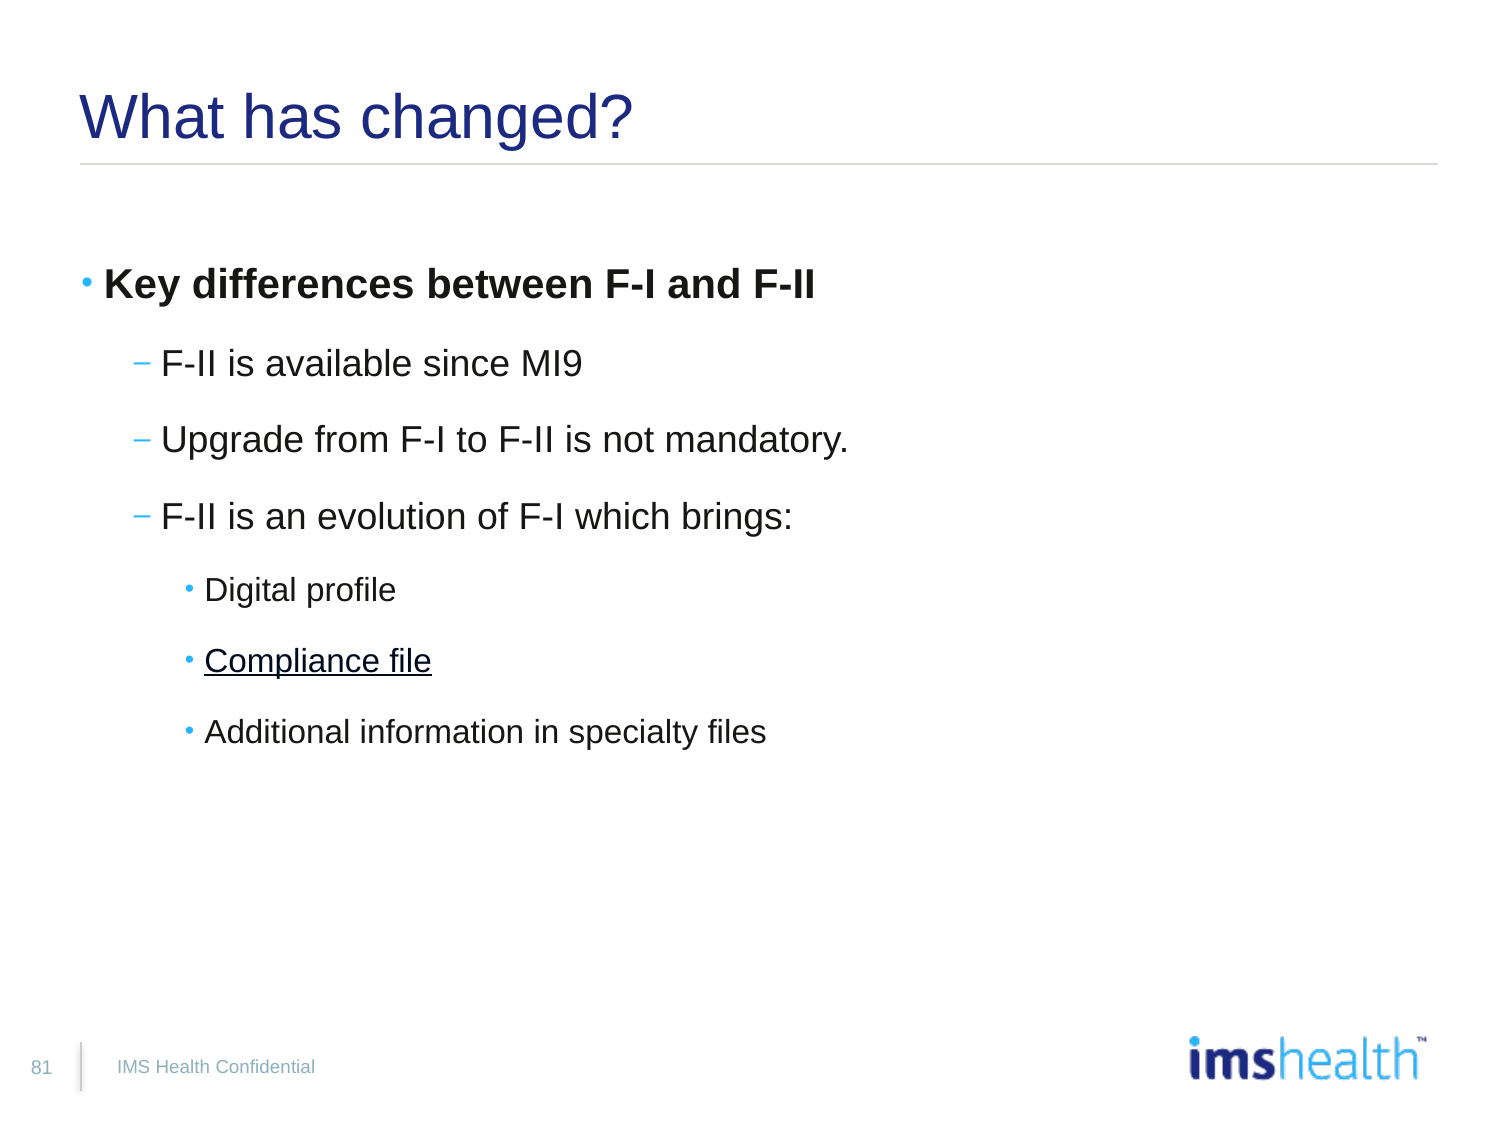

# What has changed?
Key differences between F-I and F-II
F-II is available since MI9
Upgrade from F-I to F-II is not mandatory.
F-II is an evolution of F-I which brings:
Digital profile
Compliance file
Additional information in specialty files
IMS Health Confidential